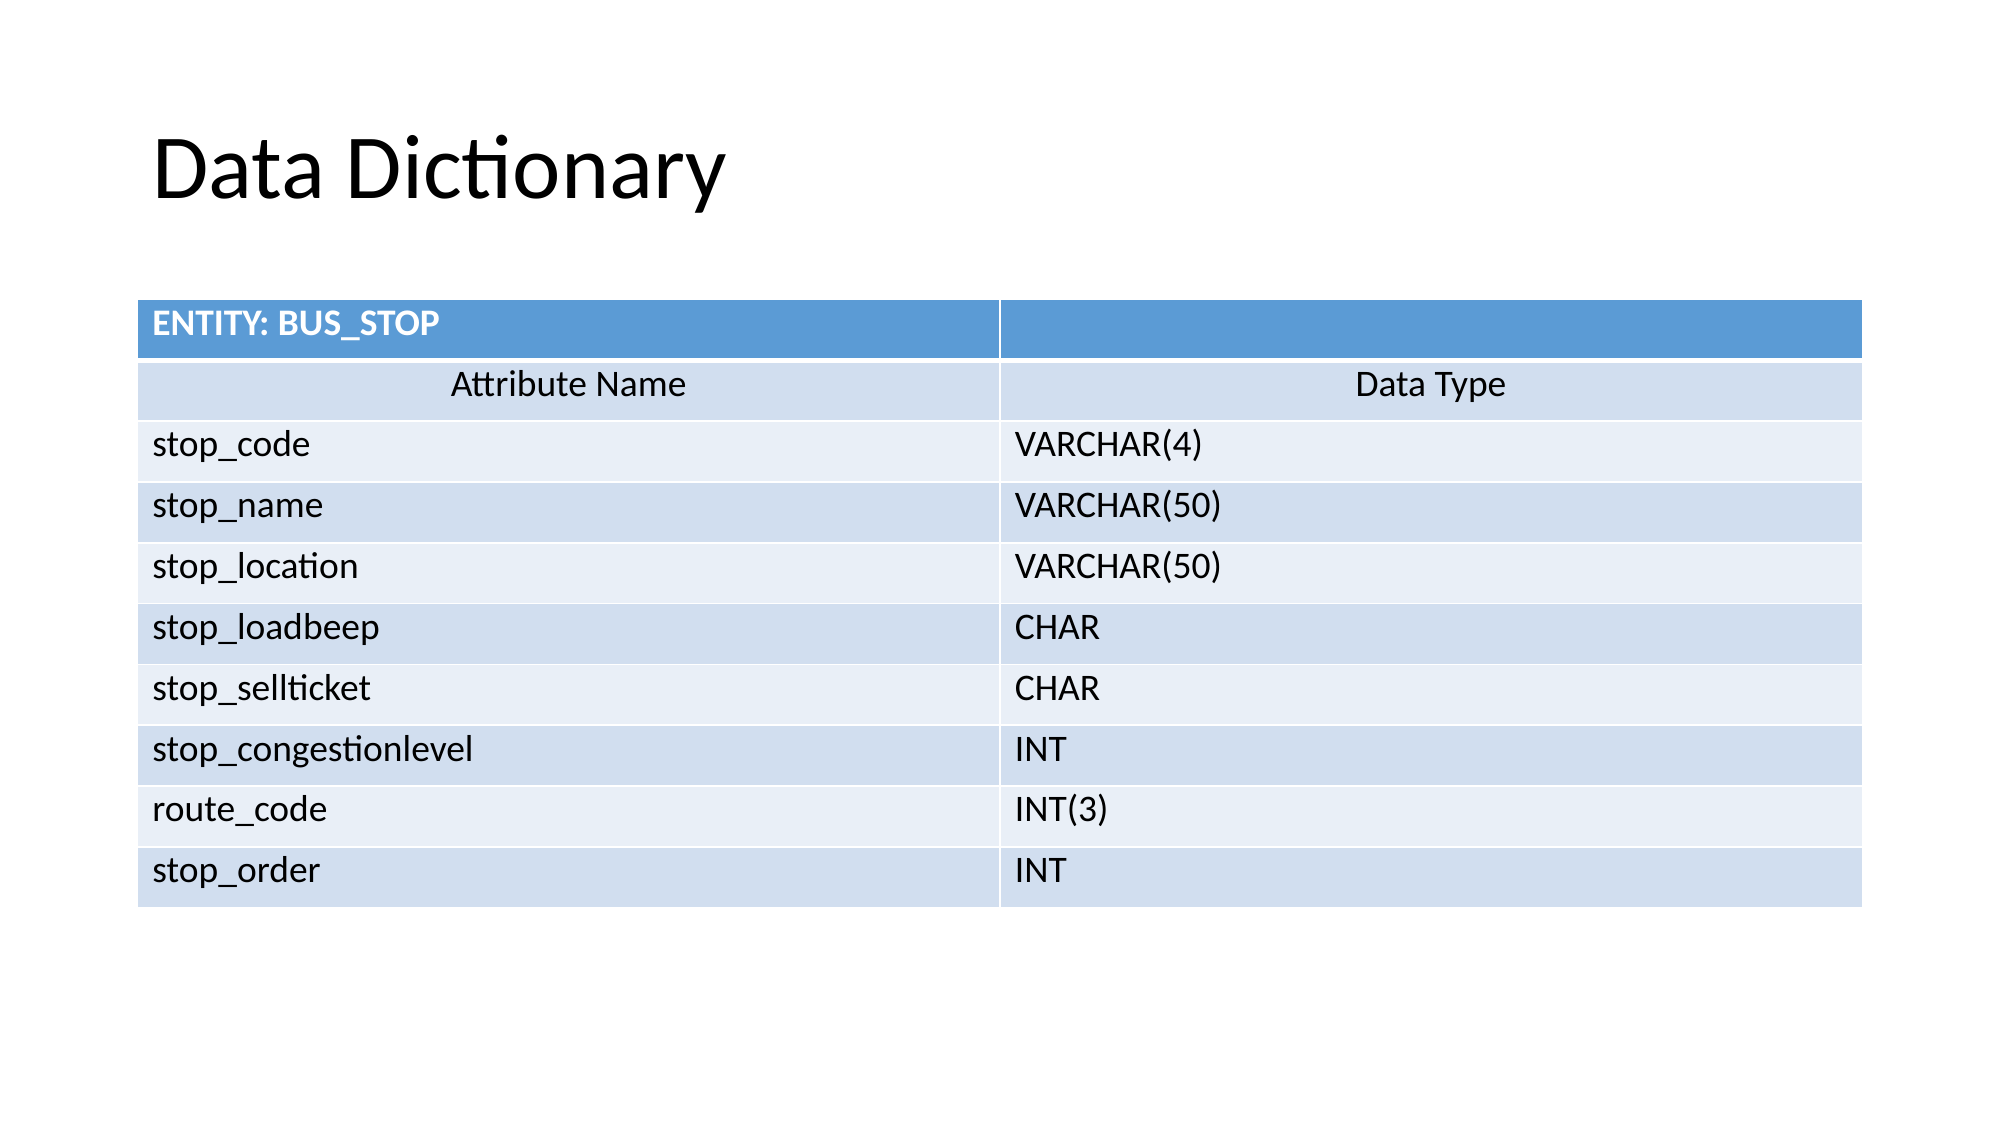

# Data Dictionary
| ENTITY: BUS\_STOP |  |
| --- | --- |
| Attribute Name | Data Type |
| stop\_code | VARCHAR(4) |
| stop\_name | VARCHAR(50) |
| stop\_location | VARCHAR(50) |
| stop\_loadbeep | CHAR |
| stop\_sellticket | CHAR |
| stop\_congestionlevel | INT |
| route\_code | INT(3) |
| stop\_order | INT |